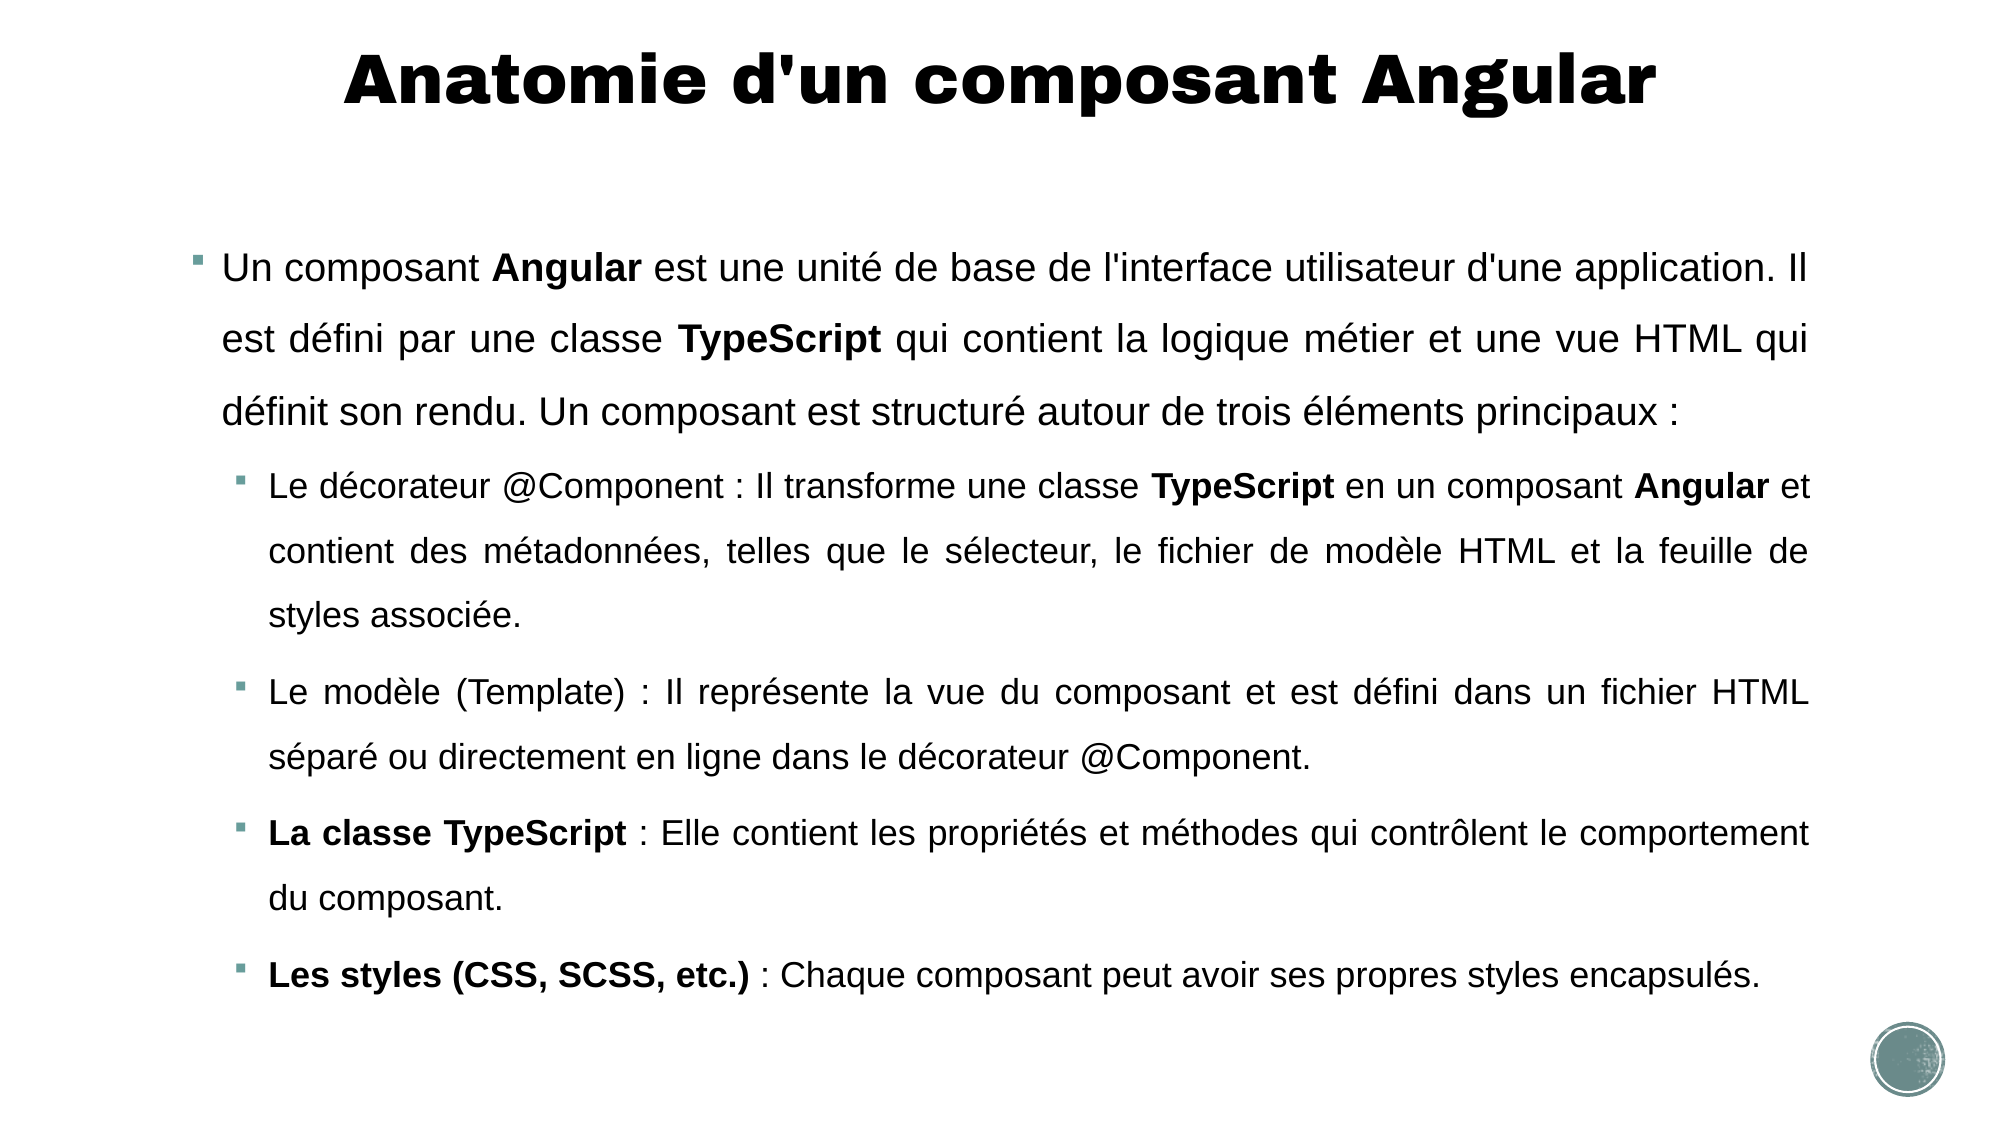

# Anatomie d'un composant Angular
Un composant Angular est une unité de base de l'interface utilisateur d'une application. Il est défini par une classe TypeScript qui contient la logique métier et une vue HTML qui définit son rendu. Un composant est structuré autour de trois éléments principaux :
Le décorateur @Component : Il transforme une classe TypeScript en un composant Angular et contient des métadonnées, telles que le sélecteur, le fichier de modèle HTML et la feuille de styles associée.
Le modèle (Template) : Il représente la vue du composant et est défini dans un fichier HTML séparé ou directement en ligne dans le décorateur @Component.
La classe TypeScript : Elle contient les propriétés et méthodes qui contrôlent le comportement du composant.
Les styles (CSS, SCSS, etc.) : Chaque composant peut avoir ses propres styles encapsulés.